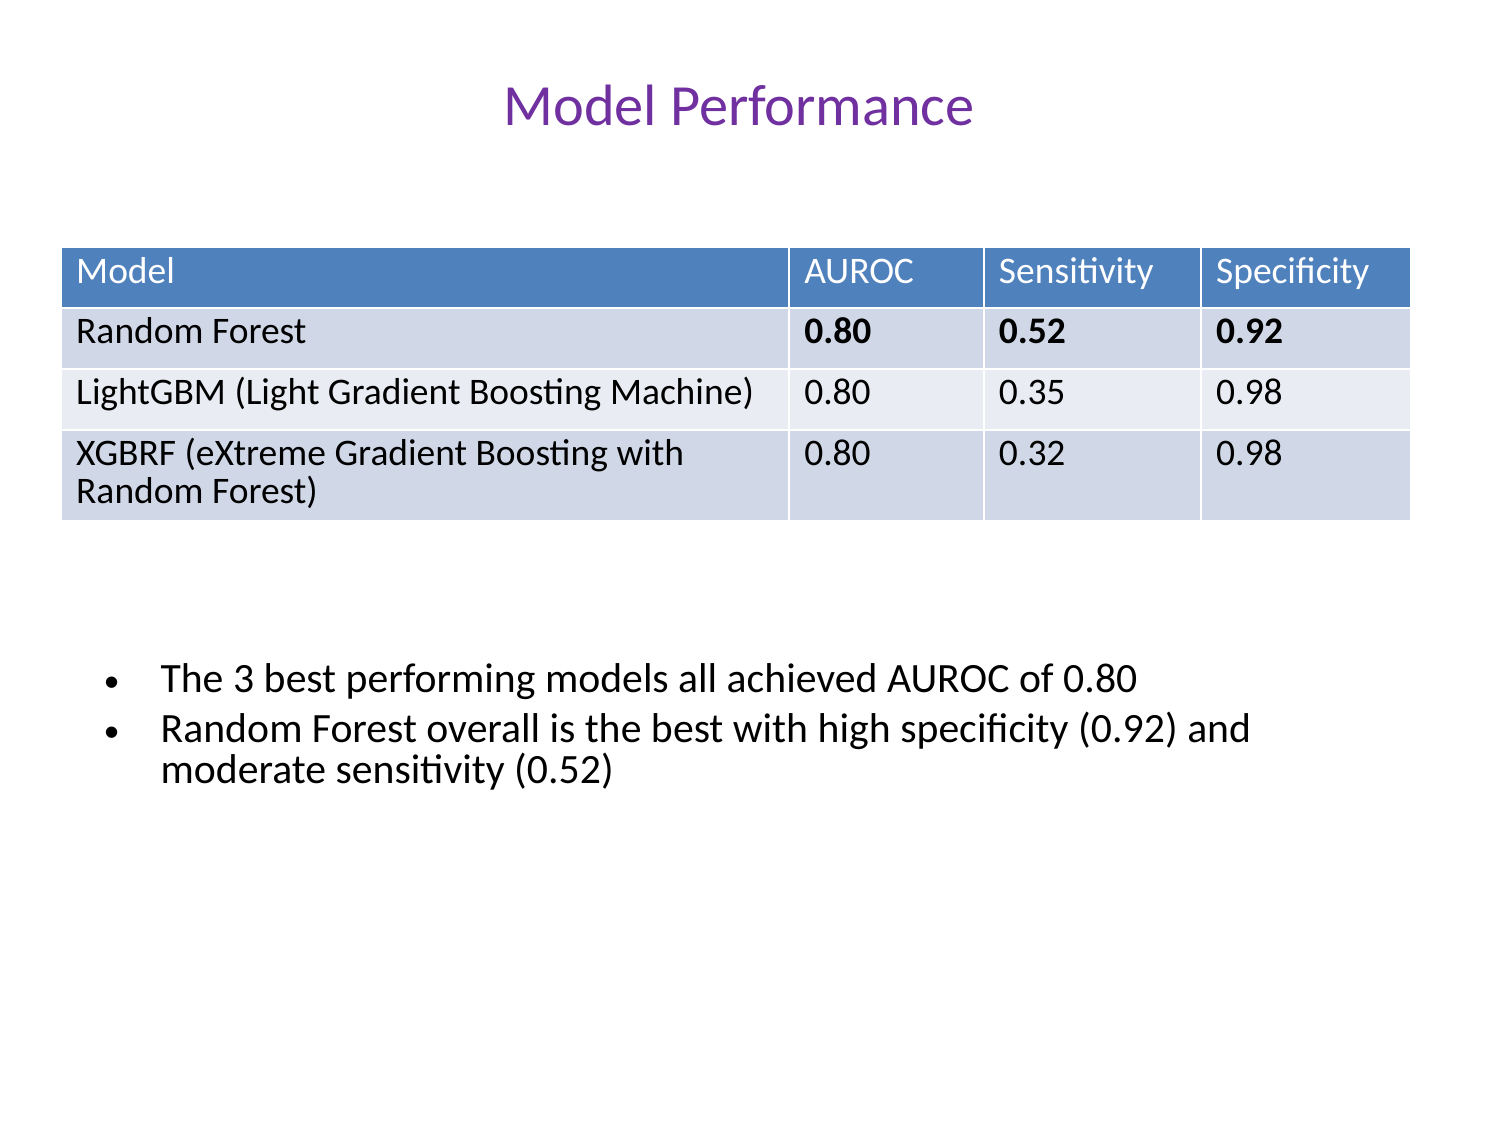

Model Performance
| Model | AUROC | Sensitivity | Specificity |
| --- | --- | --- | --- |
| Random Forest | 0.80 | 0.52 | 0.92 |
| LightGBM (Light Gradient Boosting Machine) | 0.80 | 0.35 | 0.98 |
| XGBRF (eXtreme Gradient Boosting with Random Forest) | 0.80 | 0.32 | 0.98 |
The 3 best performing models all achieved AUROC of 0.80
Random Forest overall is the best with high specificity (0.92) and moderate sensitivity (0.52)